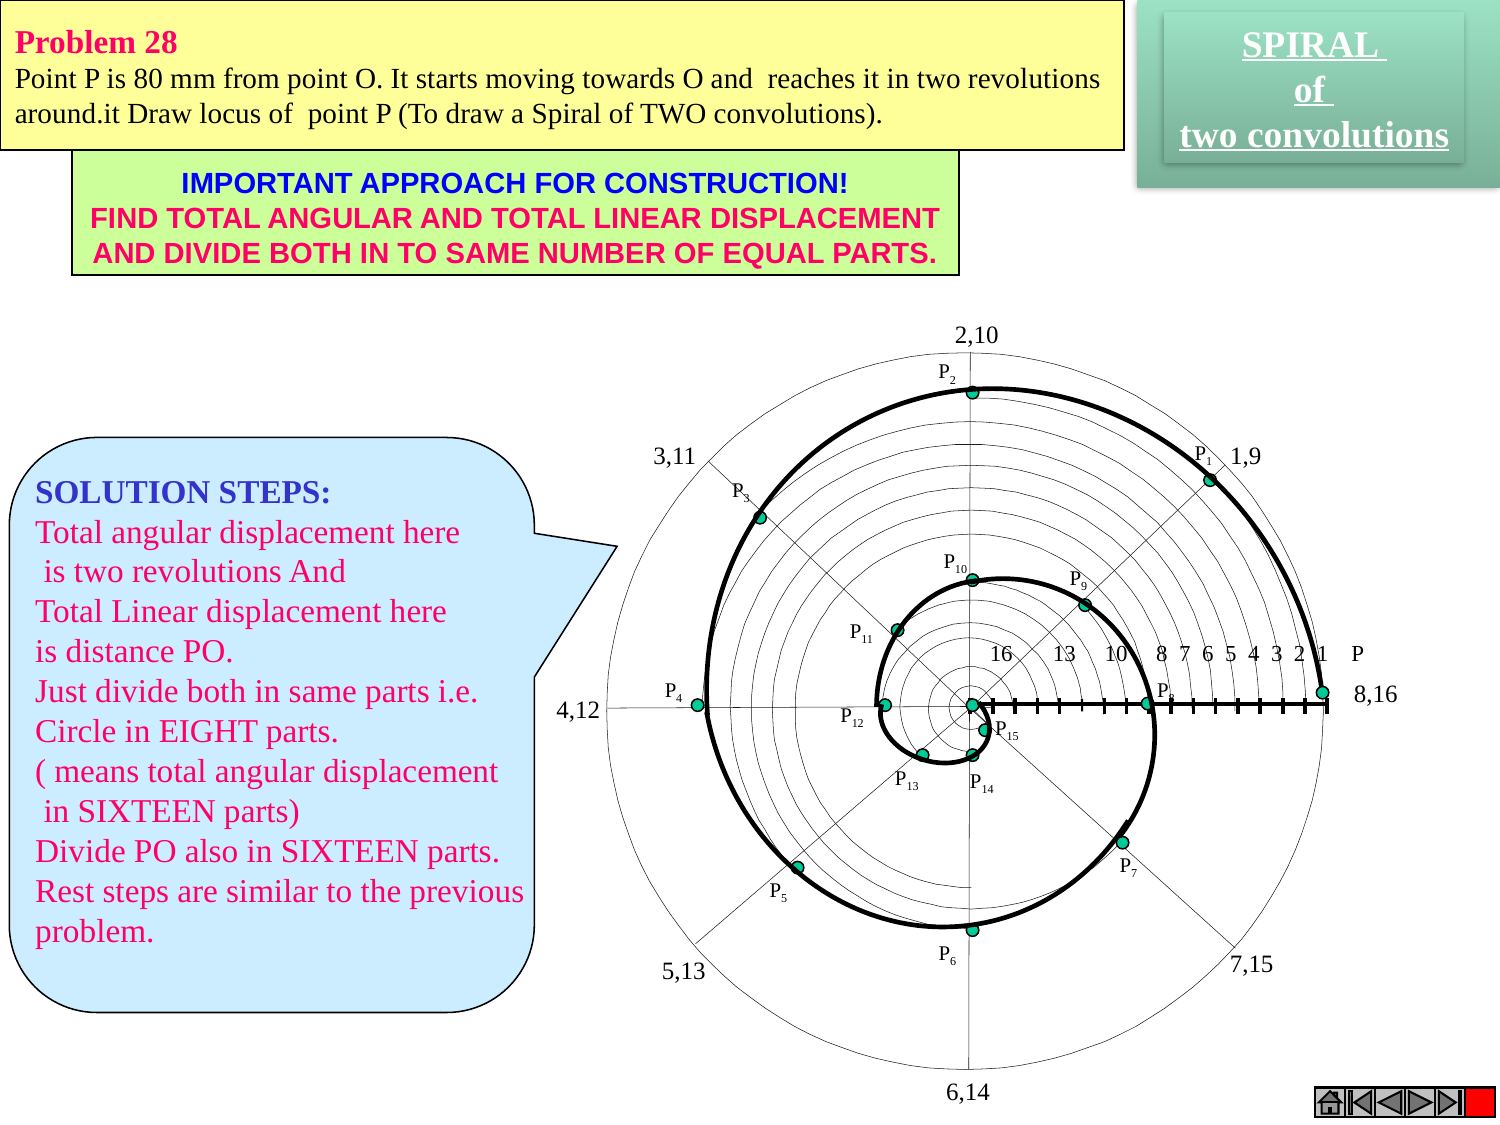

Problem 28
Point P is 80 mm from point O. It starts moving towards O and  reaches it in two revolutions around.it Draw locus of  point P (To draw a Spiral of TWO convolutions).

SPIRAL
of
two convolutions

IMPORTANT APPROACH FOR CONSTRUCTION!
FIND TOTAL ANGULAR AND TOTAL LINEAR DISPLACEMENT
AND DIVIDE BOTH IN TO SAME NUMBER OF EQUAL PARTS.
2,10
3,11
1,9
4,12
7,15
5,13
6,14
8,16

P2

P1

SOLUTION STEPS:
Total angular displacement here
 is two revolutions And
Total Linear displacement here
is distance PO.
Just divide both in same parts i.e.
Circle in EIGHT parts.
( means total angular displacement
 in SIXTEEN parts)
Divide PO also in SIXTEEN parts.
Rest steps are similar to the previous
problem.

P3

P10
P9

P11

16       13     10     8  7  6  5  4  3  2  1    P

P4
P8

P12

P15

P13
P14

P7

P5

P6